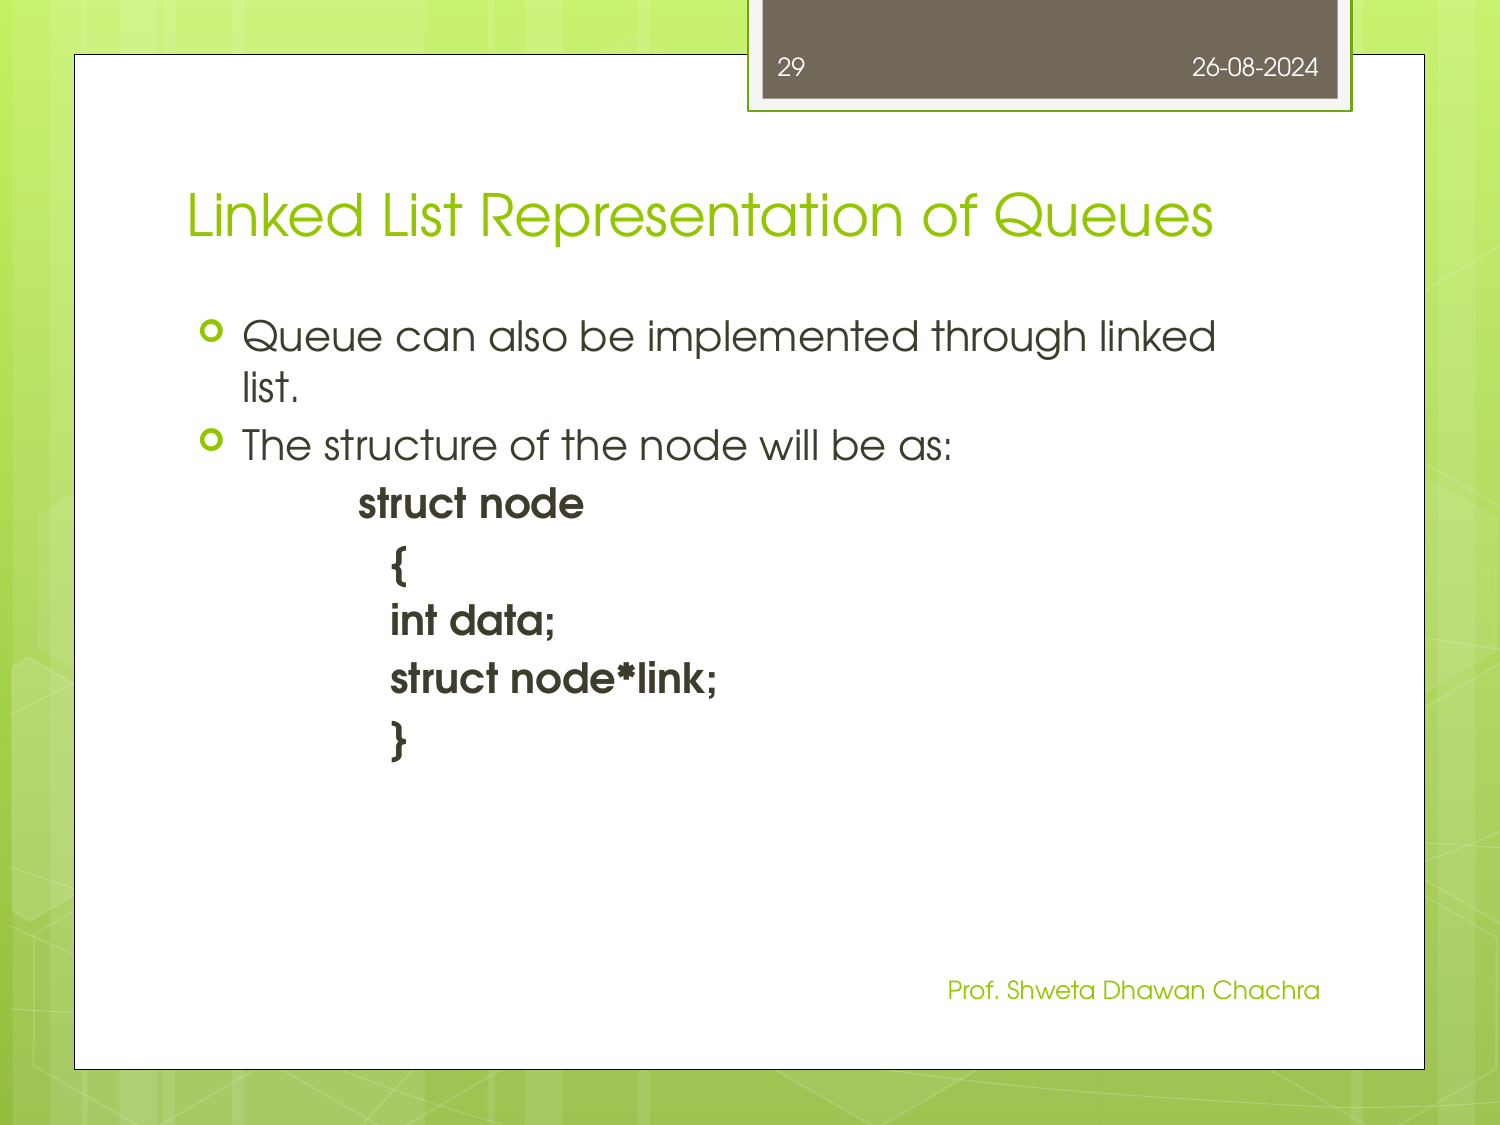

29
26-08-2024
# Linked List Representation of Queues
Queue can also be implemented through linked list.
The structure of the node will be as:
struct node
{
int data;
struct node*link;
}

Prof. Shweta Dhawan Chachra